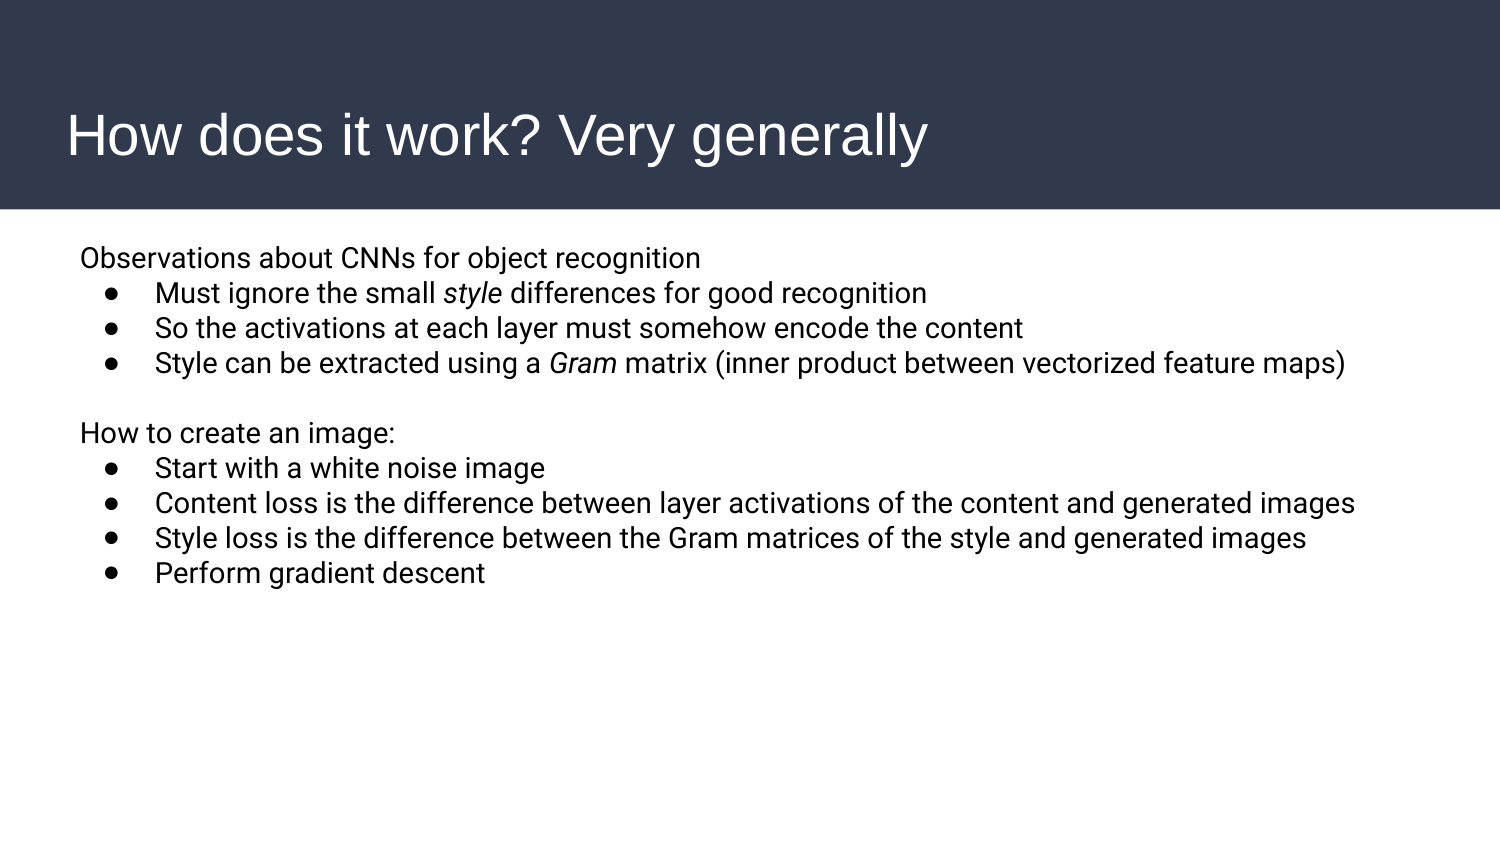

# How does it work? Very generally
Observations about CNNs for object recognition
Must ignore the small style differences for good recognition
So the activations at each layer must somehow encode the content
Style can be extracted using a Gram matrix (inner product between vectorized feature maps)

How to create an image:
Start with a white noise image
Content loss is the difference between layer activations of the content and generated images
Style loss is the difference between the Gram matrices of the style and generated images
Perform gradient descent